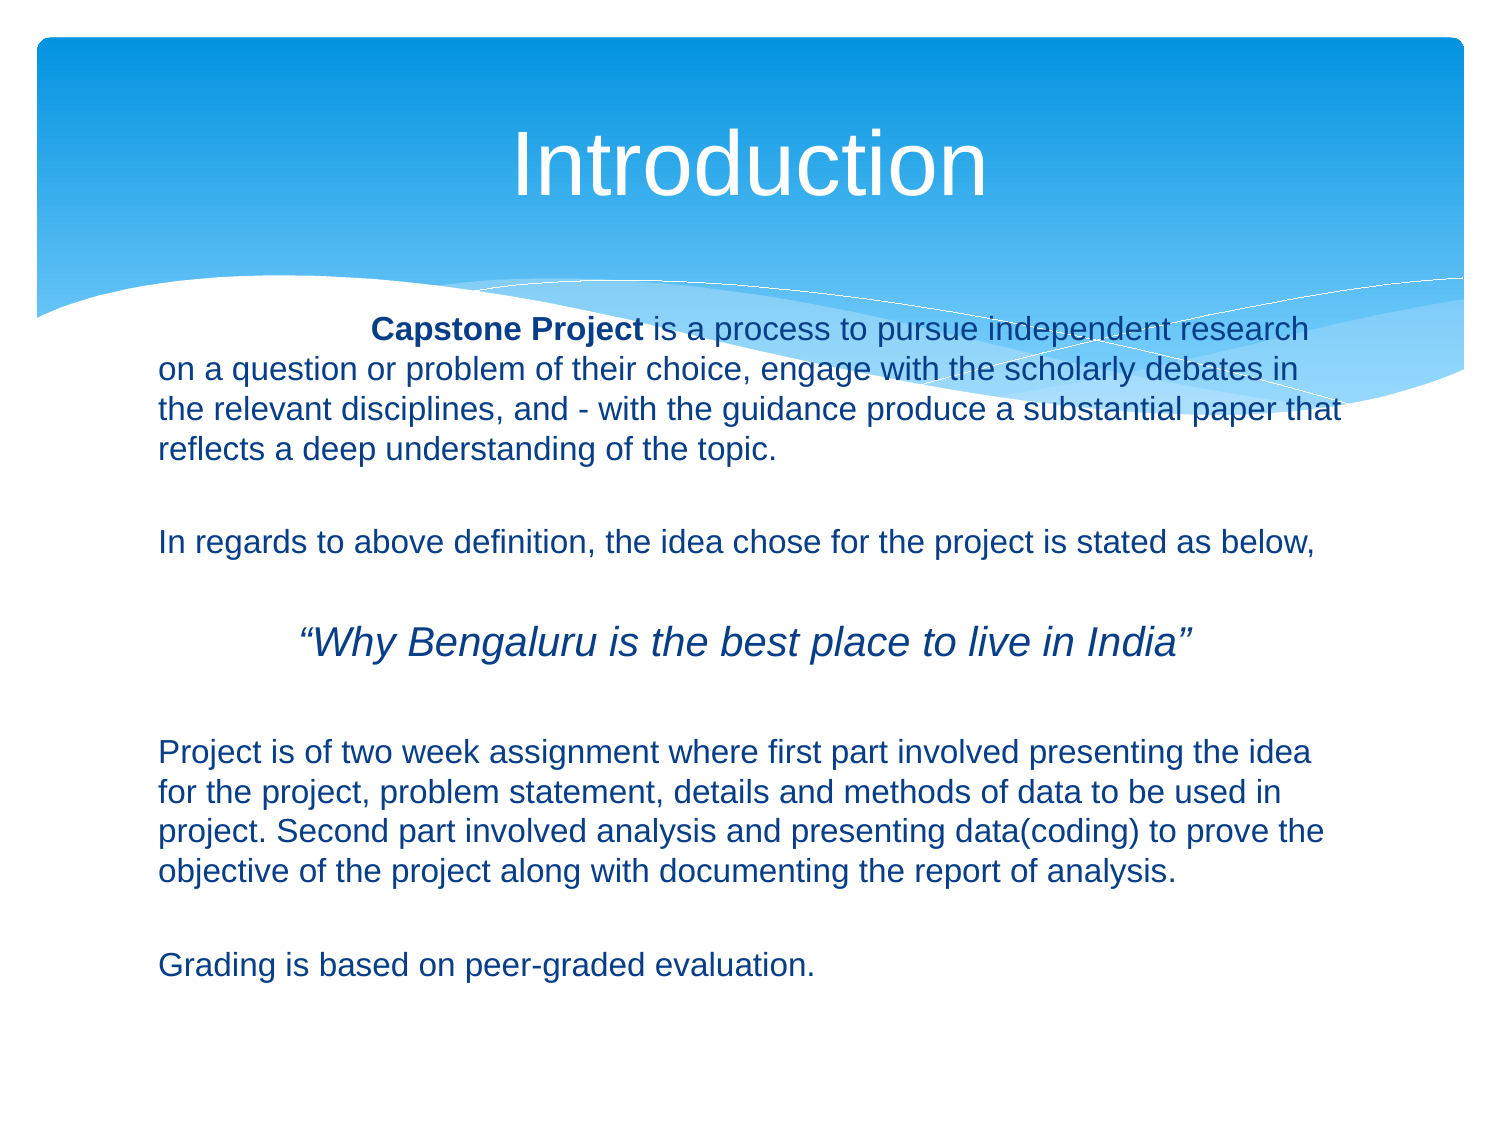

# Introduction
                       Capstone Project is a process to pursue independent research on a question or problem of their choice, engage with the scholarly debates in the relevant disciplines, and - with the guidance produce a substantial paper that reflects a deep understanding of the topic.

In regards to above definition, the idea chose for the project is stated as below,

“Why Bengaluru is the best place to live in India”

Project is of two week assignment where first part involved presenting the idea for the project, problem statement, details and methods of data to be used in project. Second part involved analysis and presenting data(coding) to prove the objective of the project along with documenting the report of analysis.

Grading is based on peer-graded evaluation.